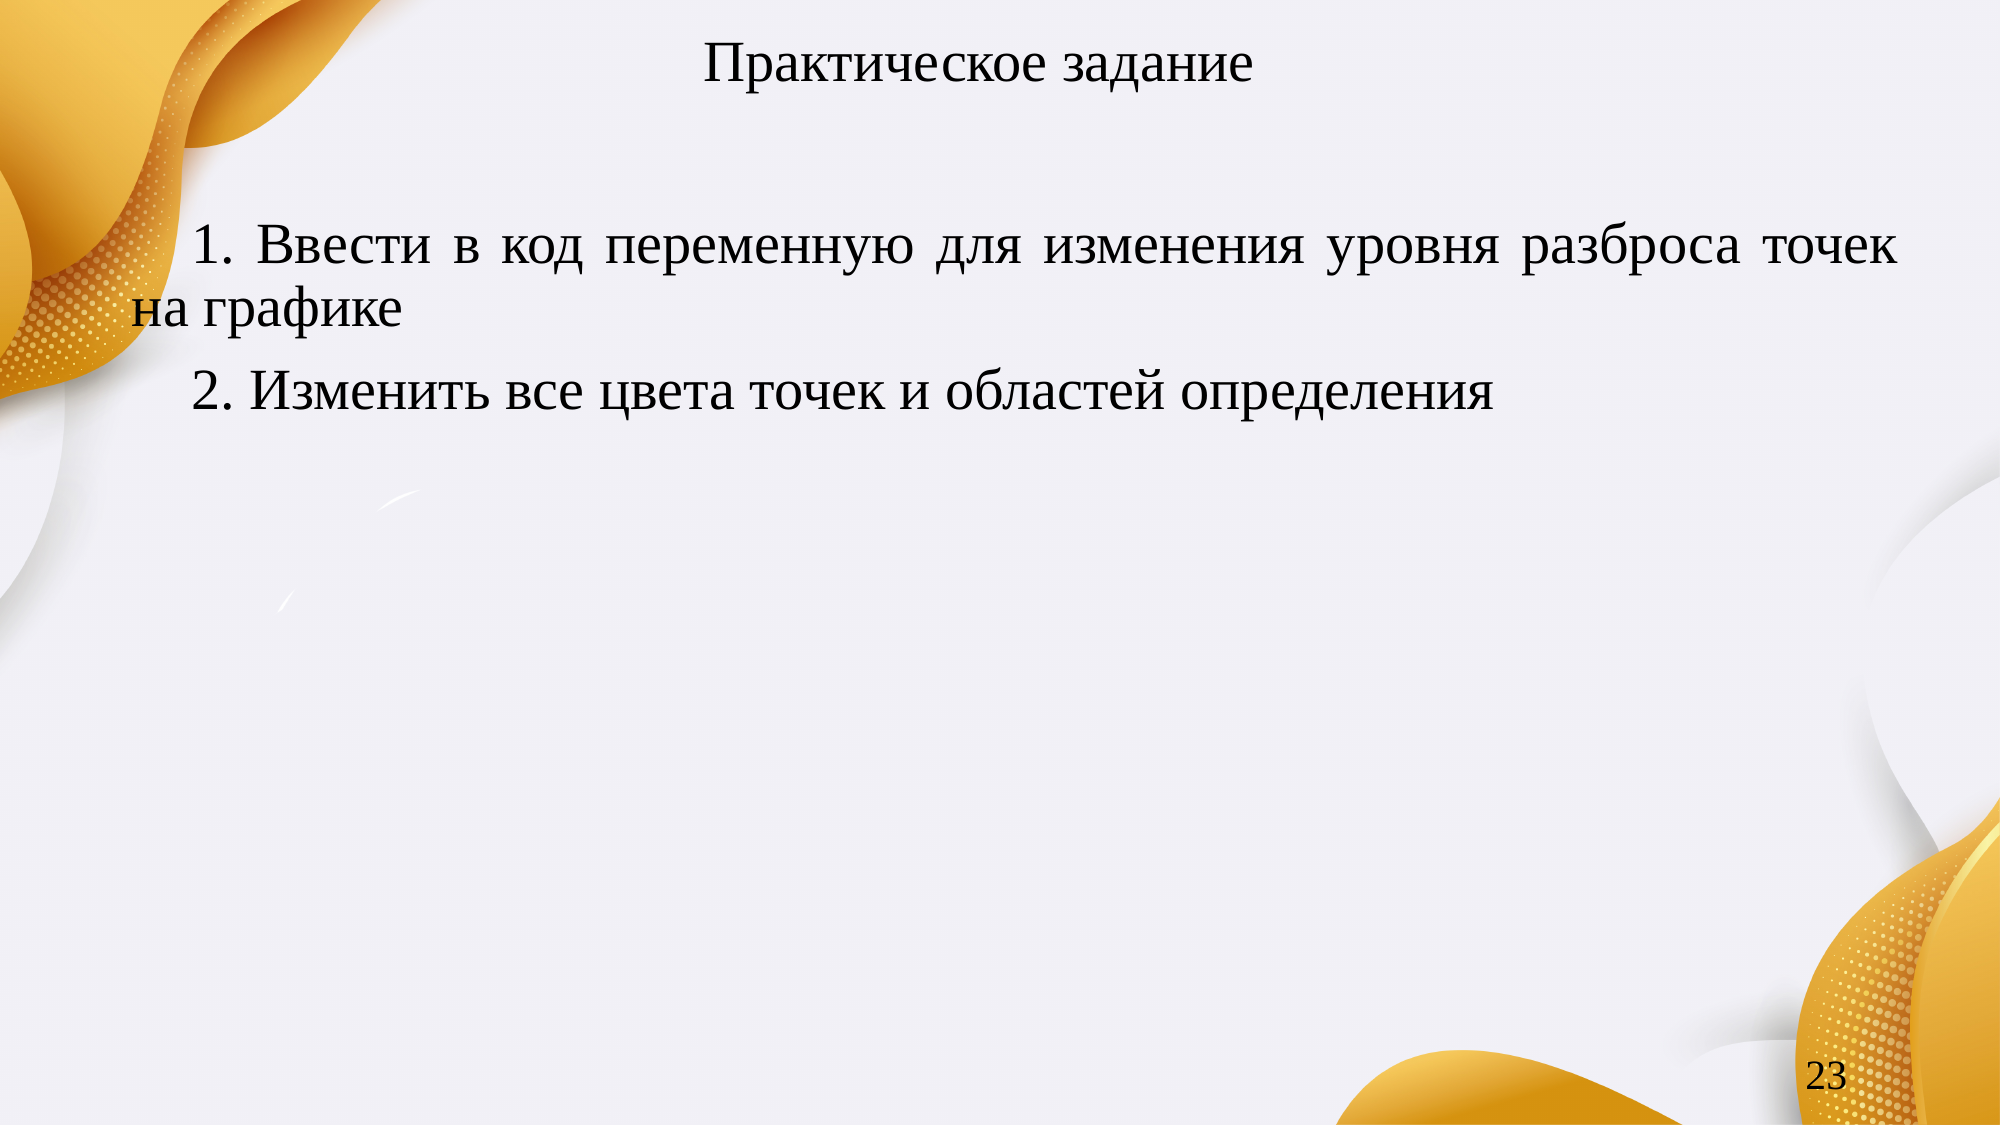

# Практическое задание
1. Ввести в код переменную для изменения уровня разброса точек на графике
2. Изменить все цвета точек и областей определения
23